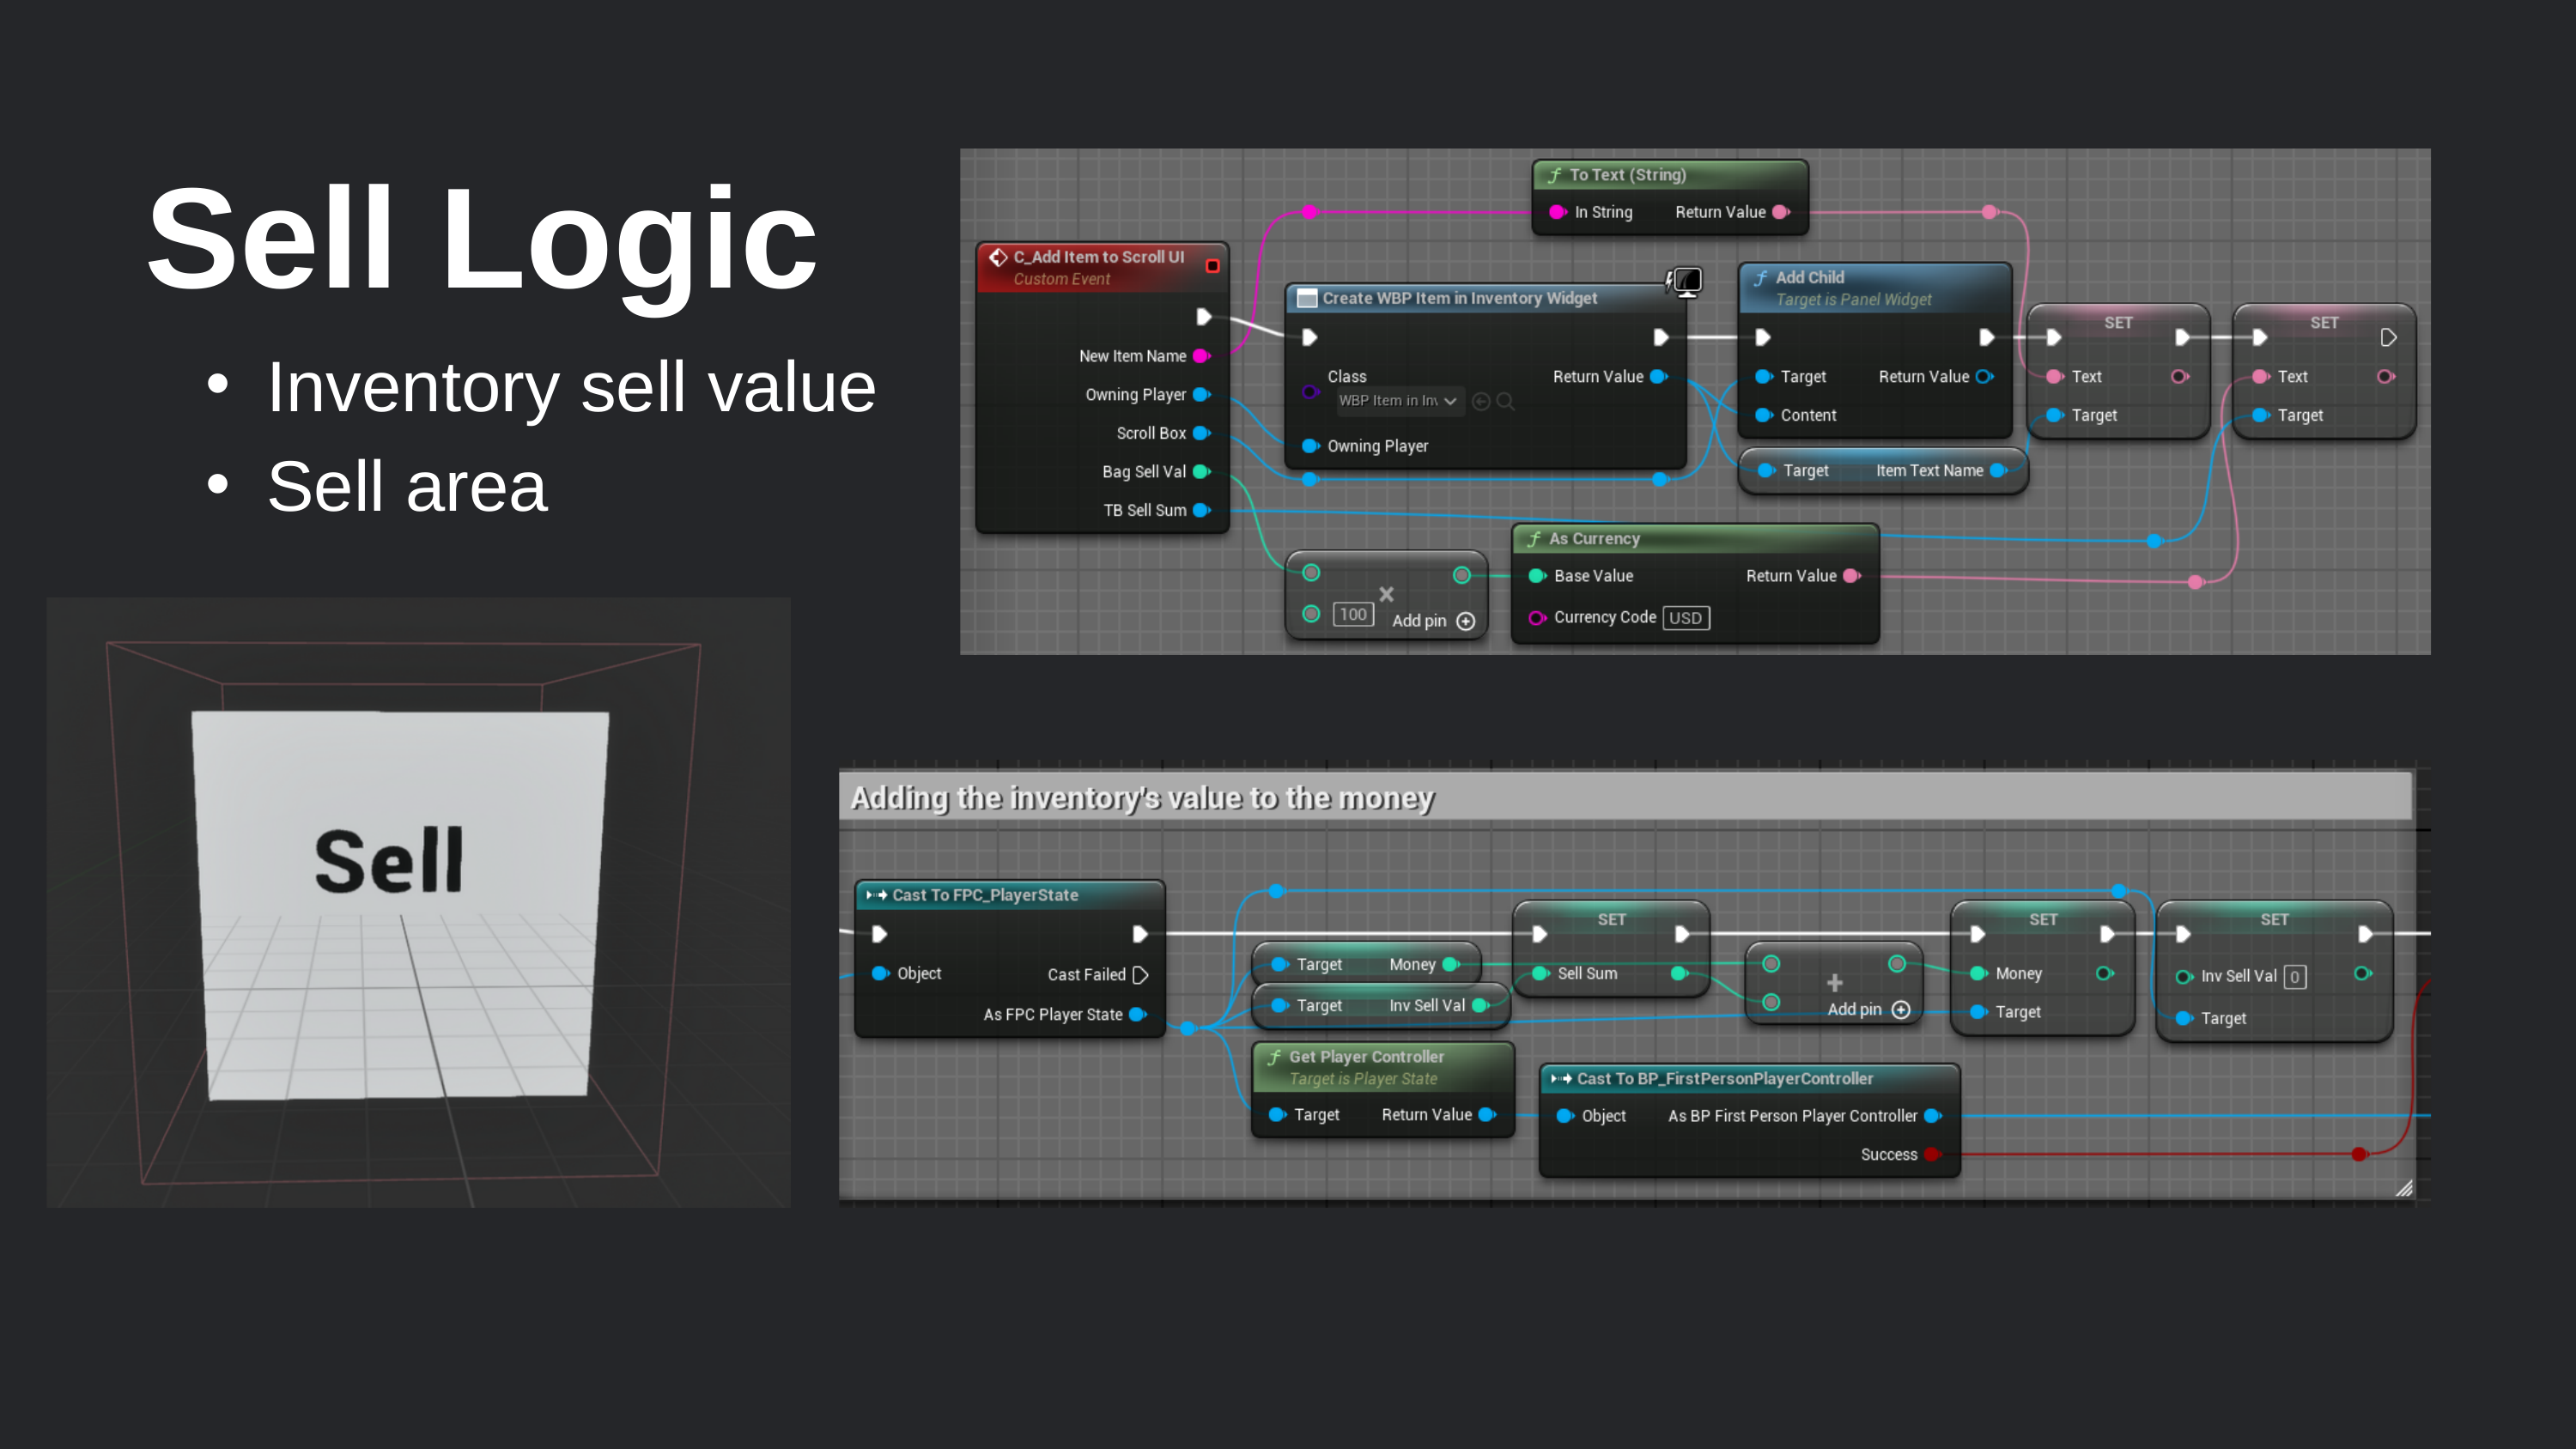

Sell Logic

Inventory sell value
Sell area